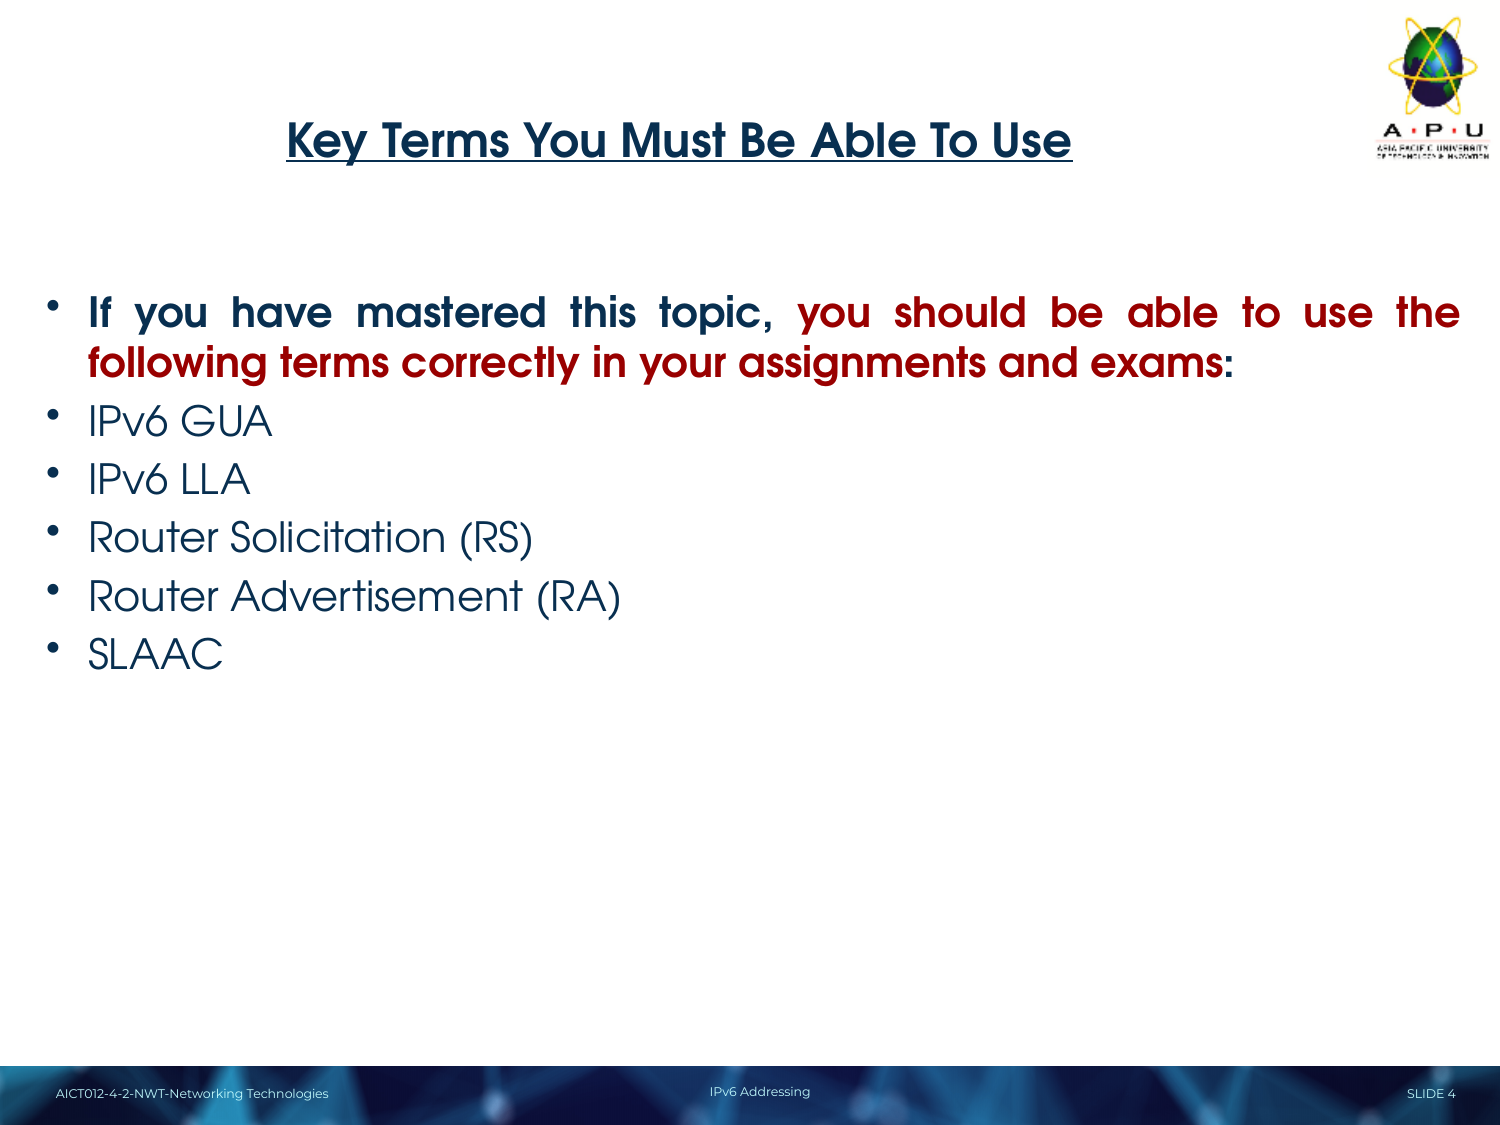

# Key Terms You Must Be Able To Use
If you have mastered this topic, you should be able to use the following terms correctly in your assignments and exams:
IPv6 GUA
IPv6 LLA
Router Solicitation (RS)
Router Advertisement (RA)
SLAAC